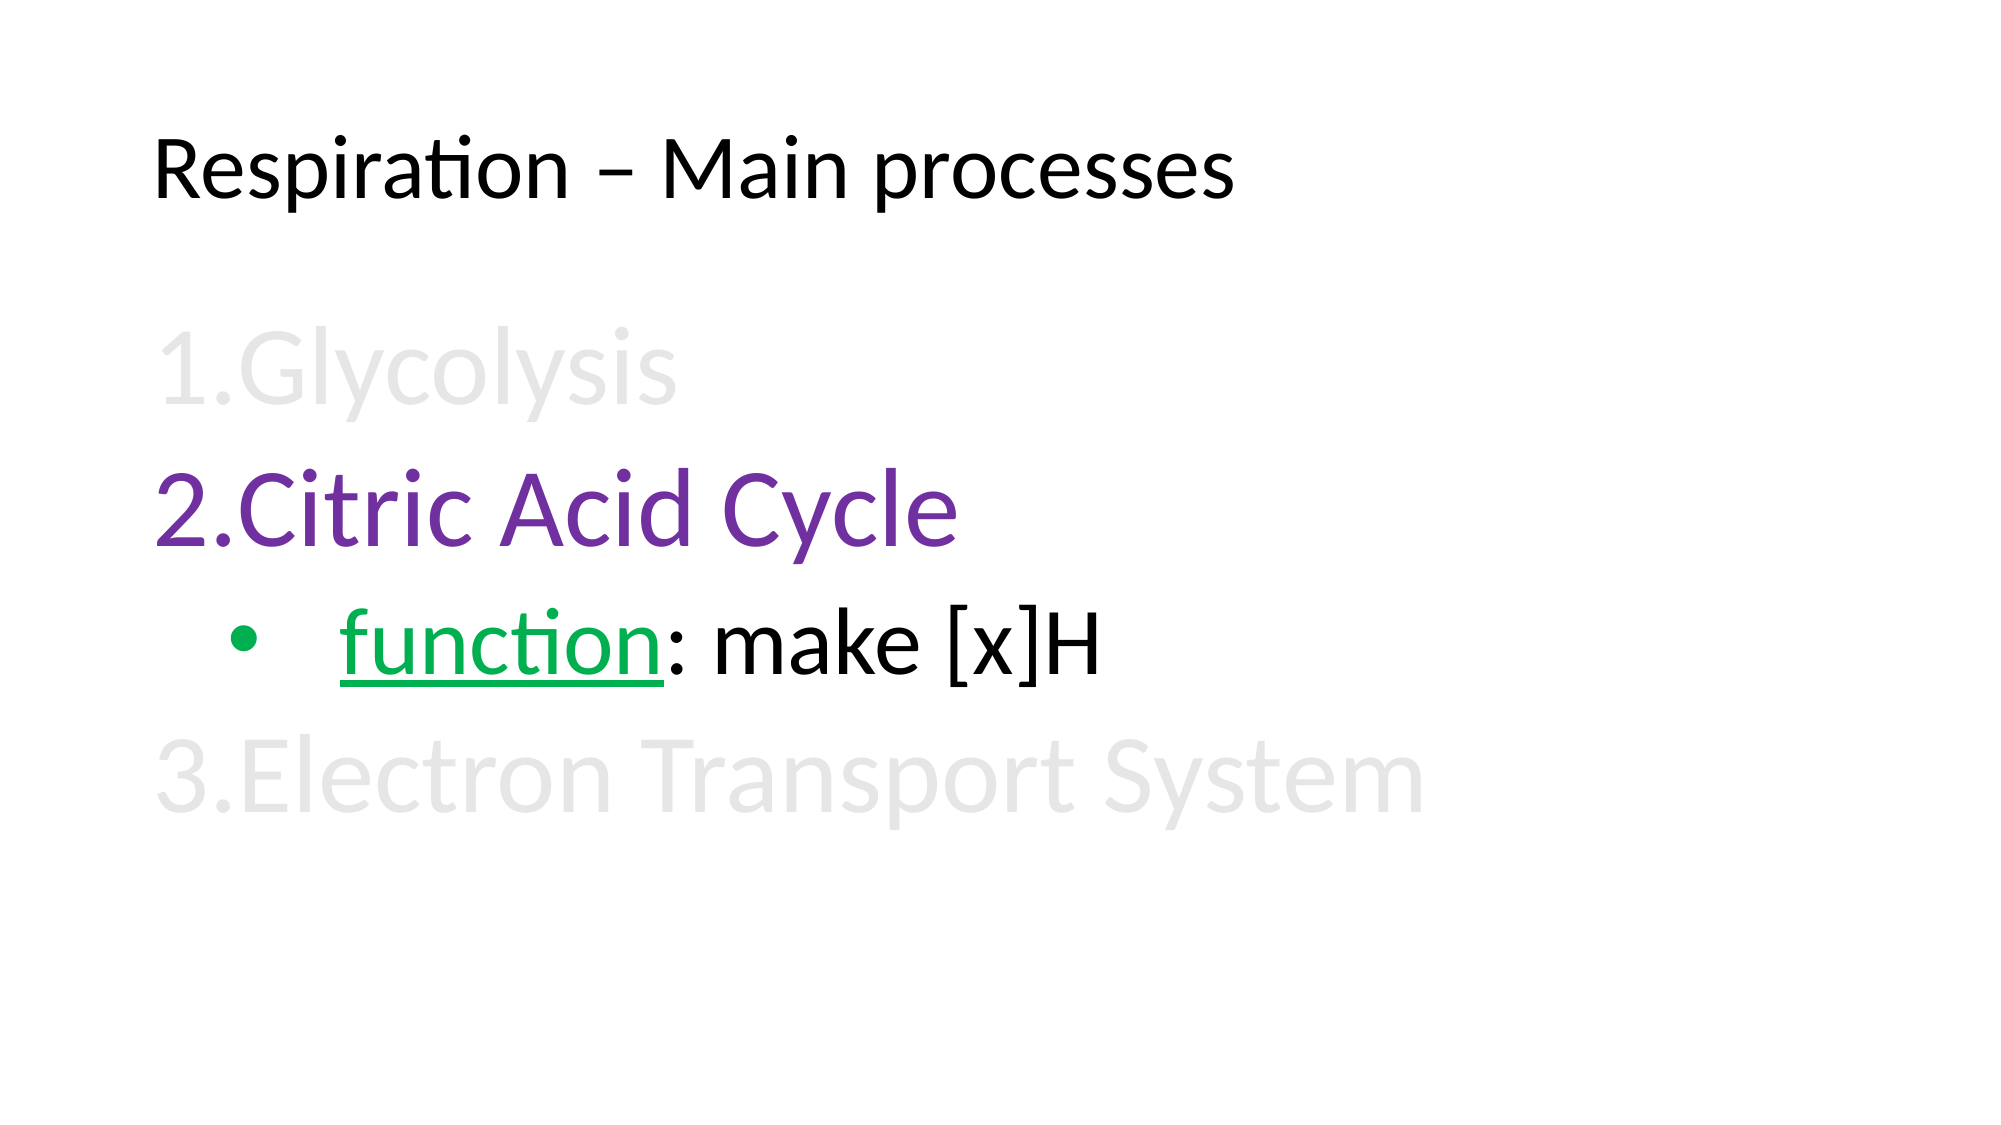

# Respiration – Main processes
Glycolysis
Citric Acid Cycle
function: make [x]H
Electron Transport System